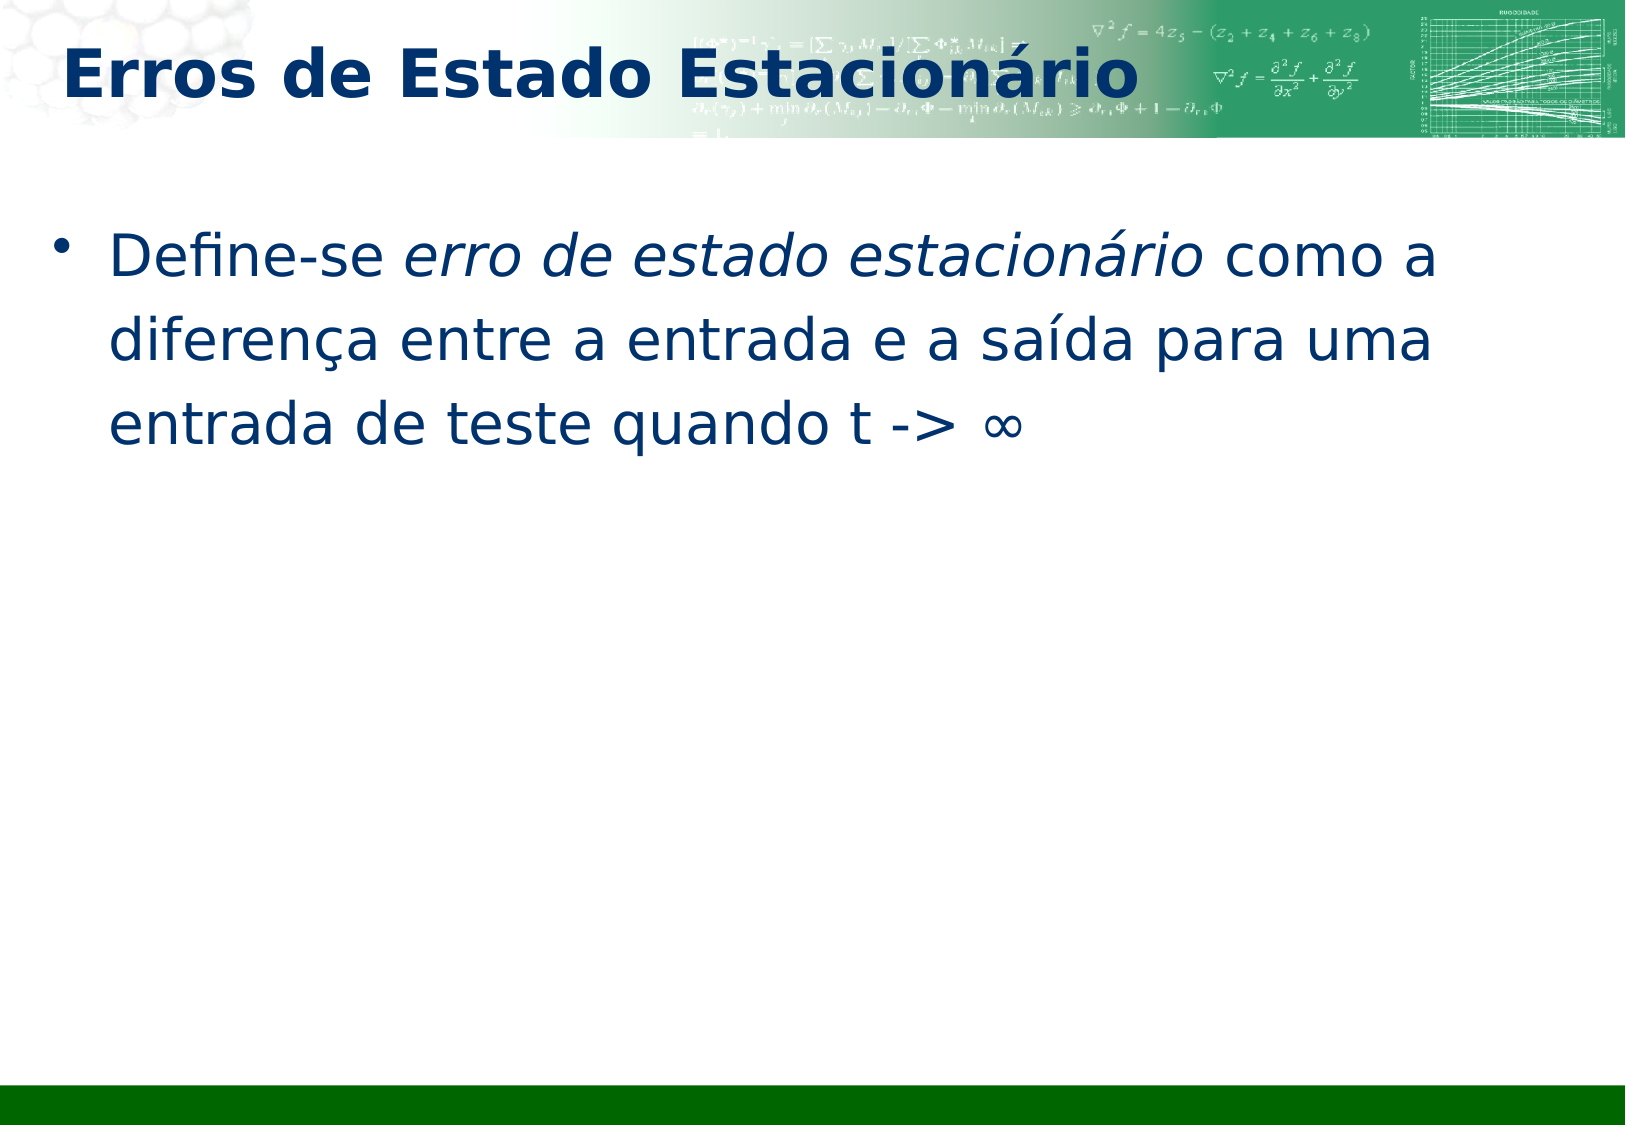

# Erros de Estado Estacionário
Define-se erro de estado estacionário como a diferença entre a entrada e a saída para uma entrada de teste quando t -> ∞